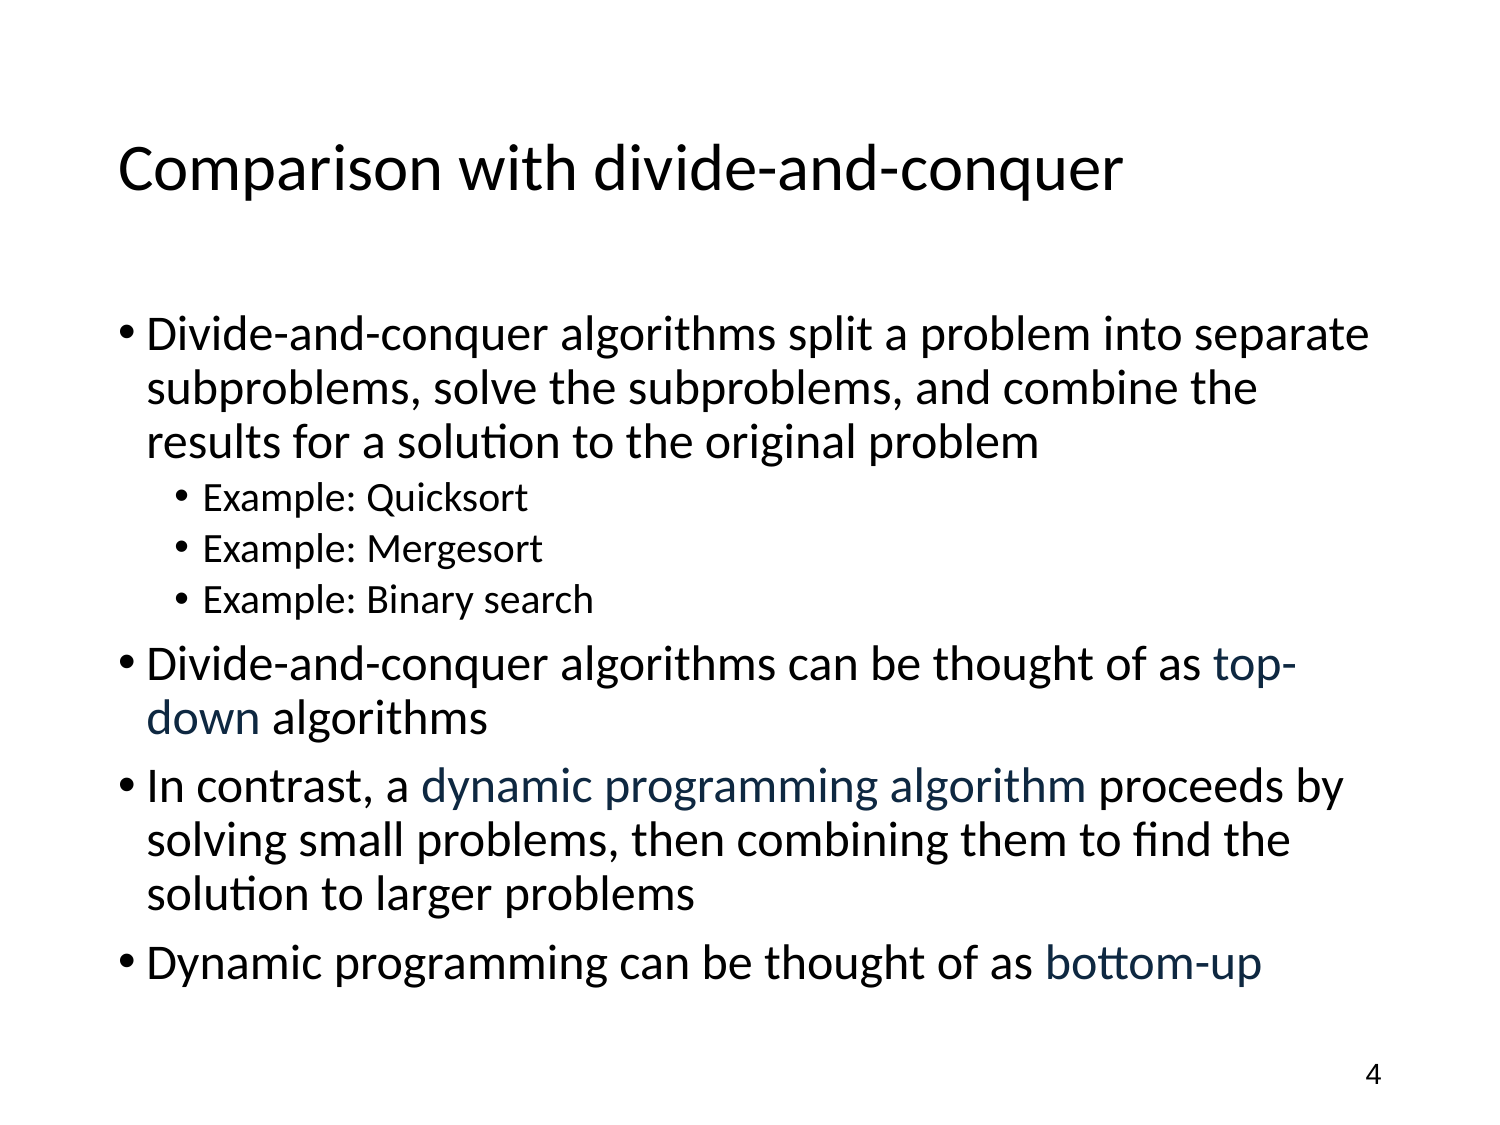

# Comparison with divide-and-conquer
Divide-and-conquer algorithms split a problem into separate subproblems, solve the subproblems, and combine the results for a solution to the original problem
Example: Quicksort
Example: Mergesort
Example: Binary search
Divide-and-conquer algorithms can be thought of as top-down algorithms
In contrast, a dynamic programming algorithm proceeds by solving small problems, then combining them to find the solution to larger problems
Dynamic programming can be thought of as bottom-up
4